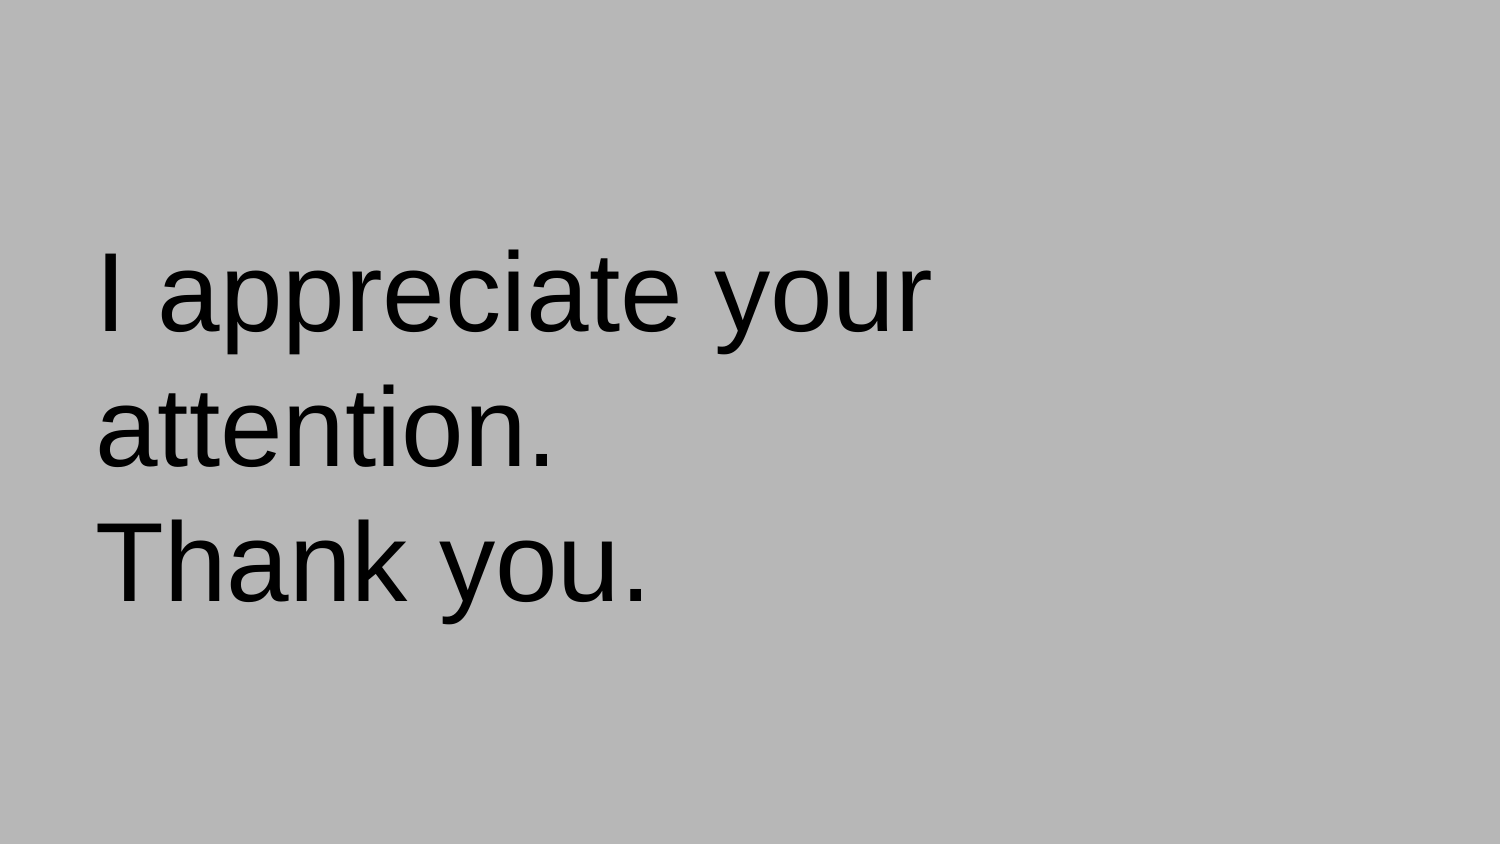

# I appreciate your attention.
Thank you.